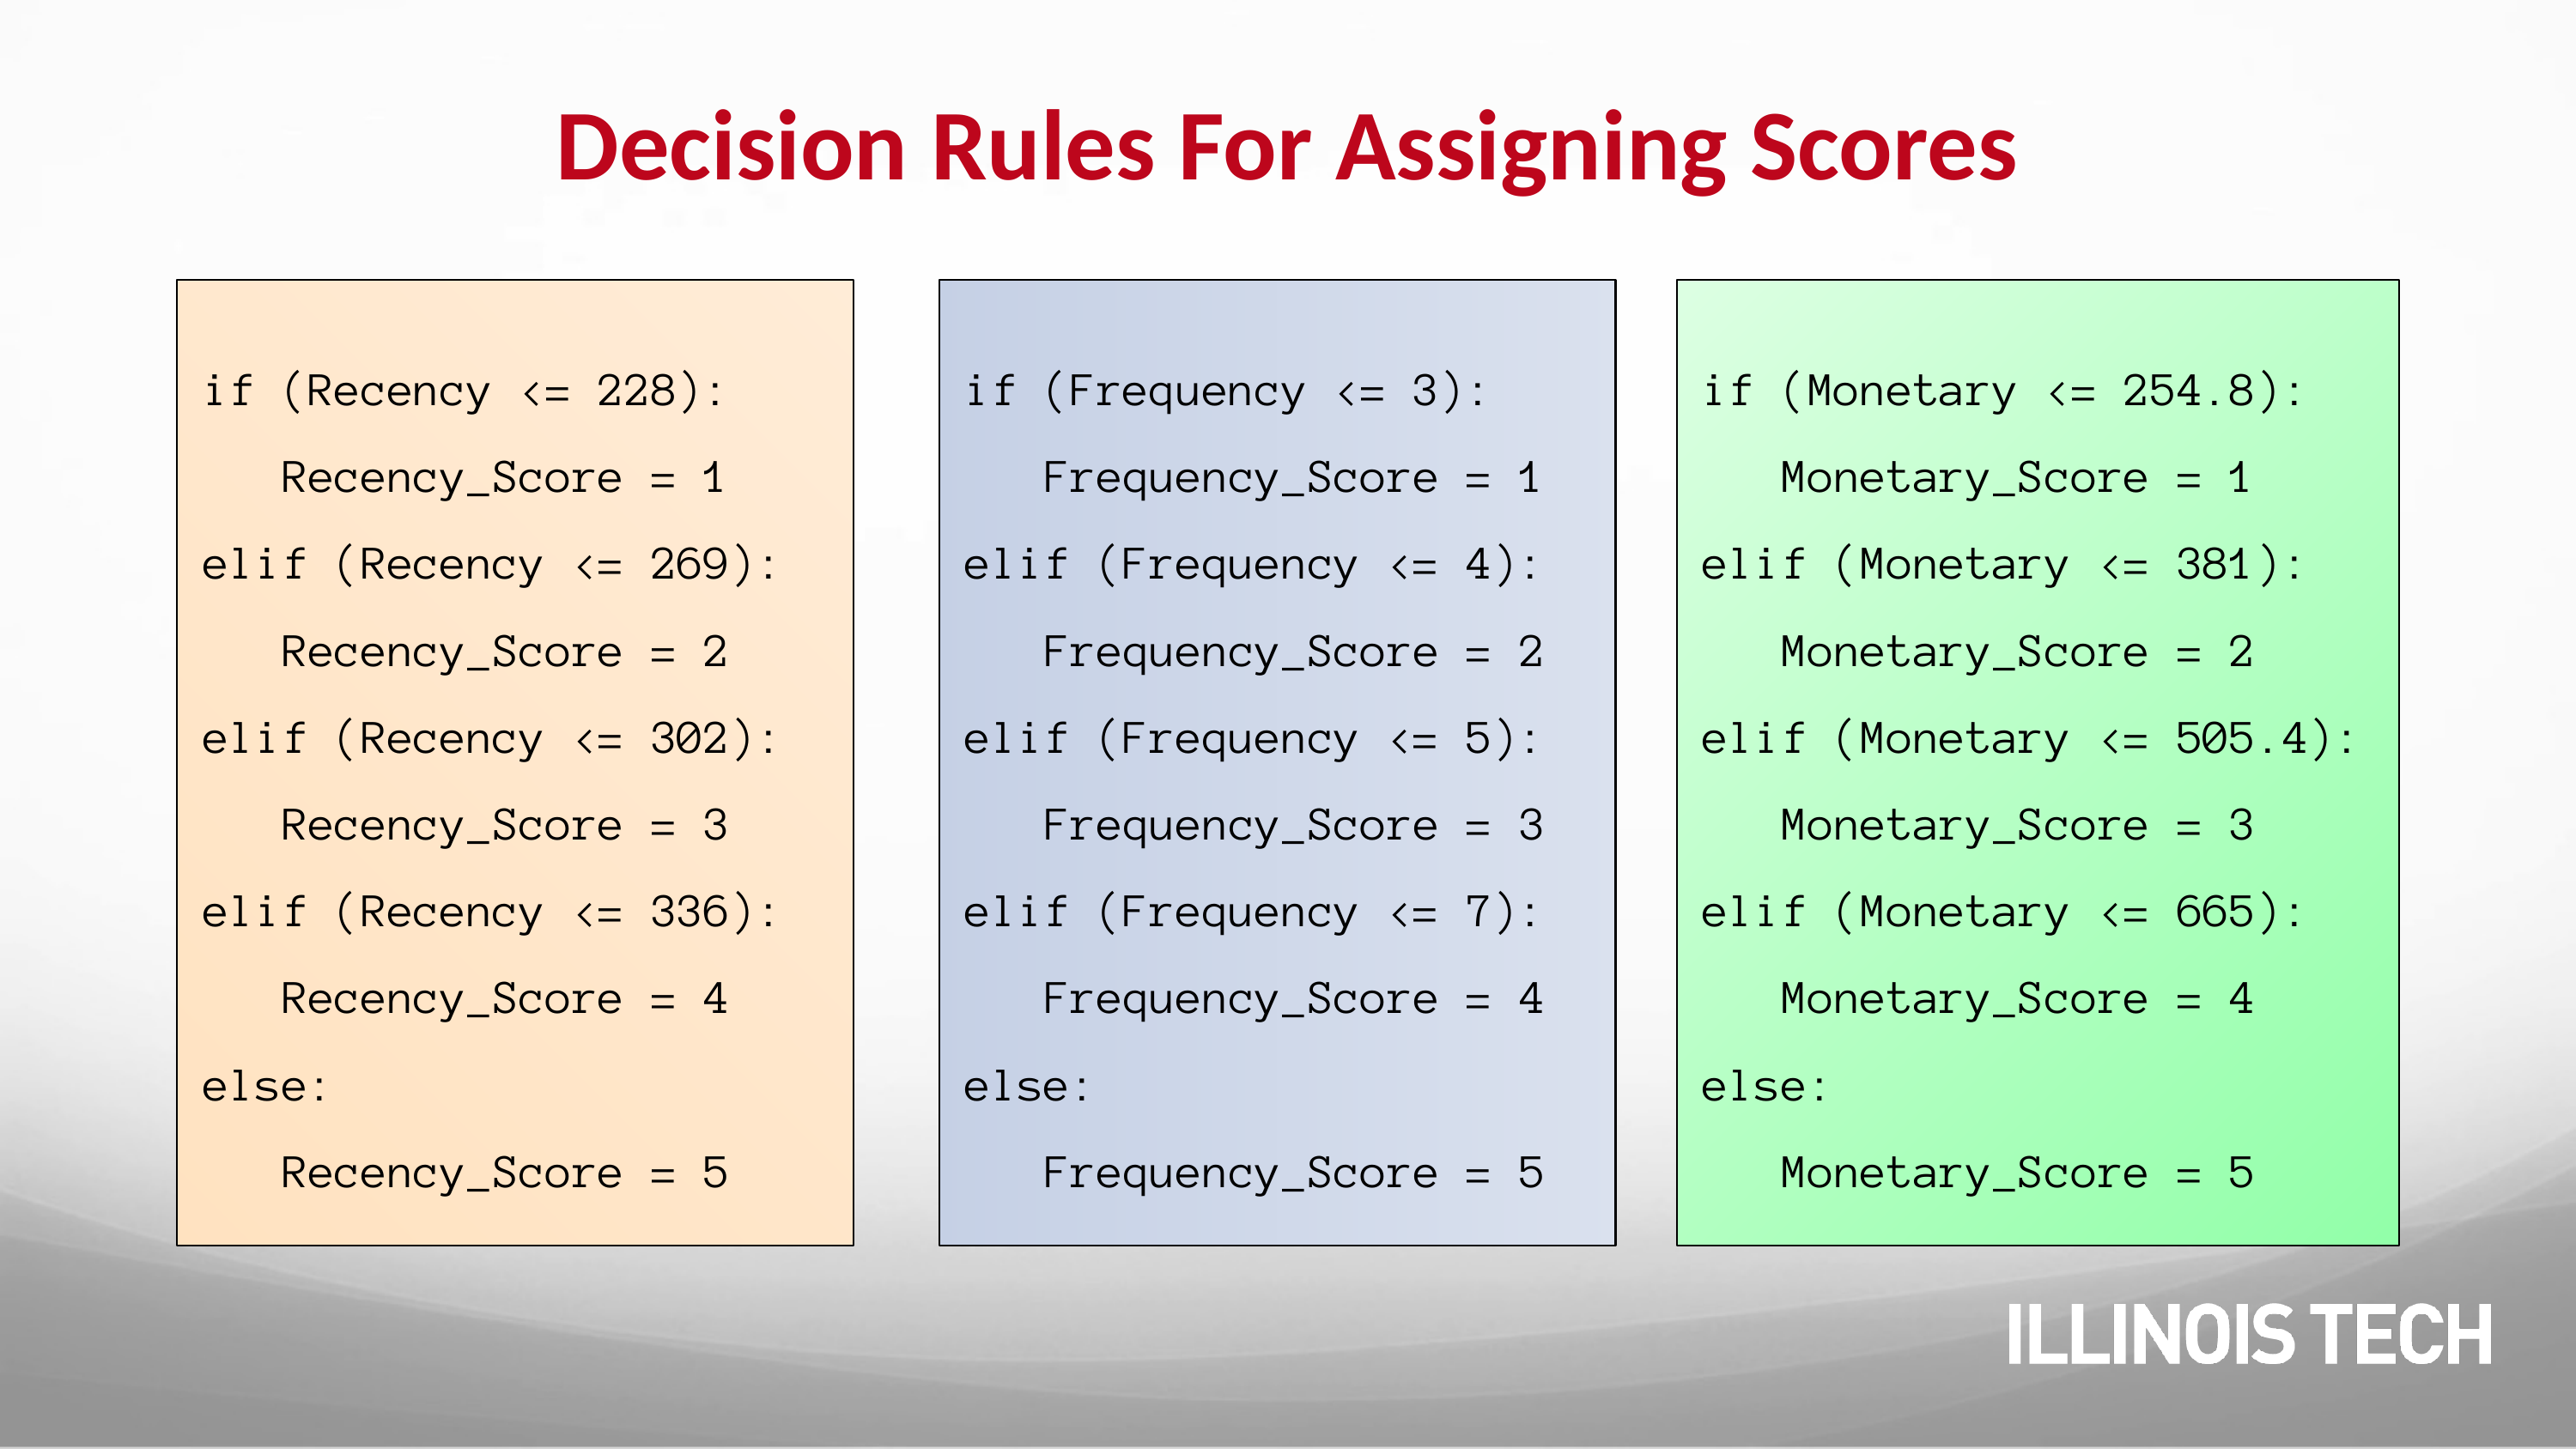

# Decision Rules For Assigning Scores
 if (Recency <= 228):
    Recency_Score = 1
 elif (Recency <= 269):
    Recency_Score = 2
 elif (Recency <= 302):
    Recency_Score = 3
 elif (Recency <= 336):
    Recency_Score = 4
 else:
    Recency_Score = 5
 if (Frequency <= 3):
    Frequency_Score = 1
 elif (Frequency <= 4):
    Frequency_Score = 2
 elif (Frequency <= 5):
    Frequency_Score = 3
 elif (Frequency <= 7):
    Frequency_Score = 4
 else:
    Frequency_Score = 5
 if (Monetary <= 254.8):
    Monetary_Score = 1
 elif (Monetary <= 381):
    Monetary_Score = 2
 elif (Monetary <= 505.4):
    Monetary_Score = 3
 elif (Monetary <= 665):
    Monetary_Score = 4
 else:
    Monetary_Score = 5